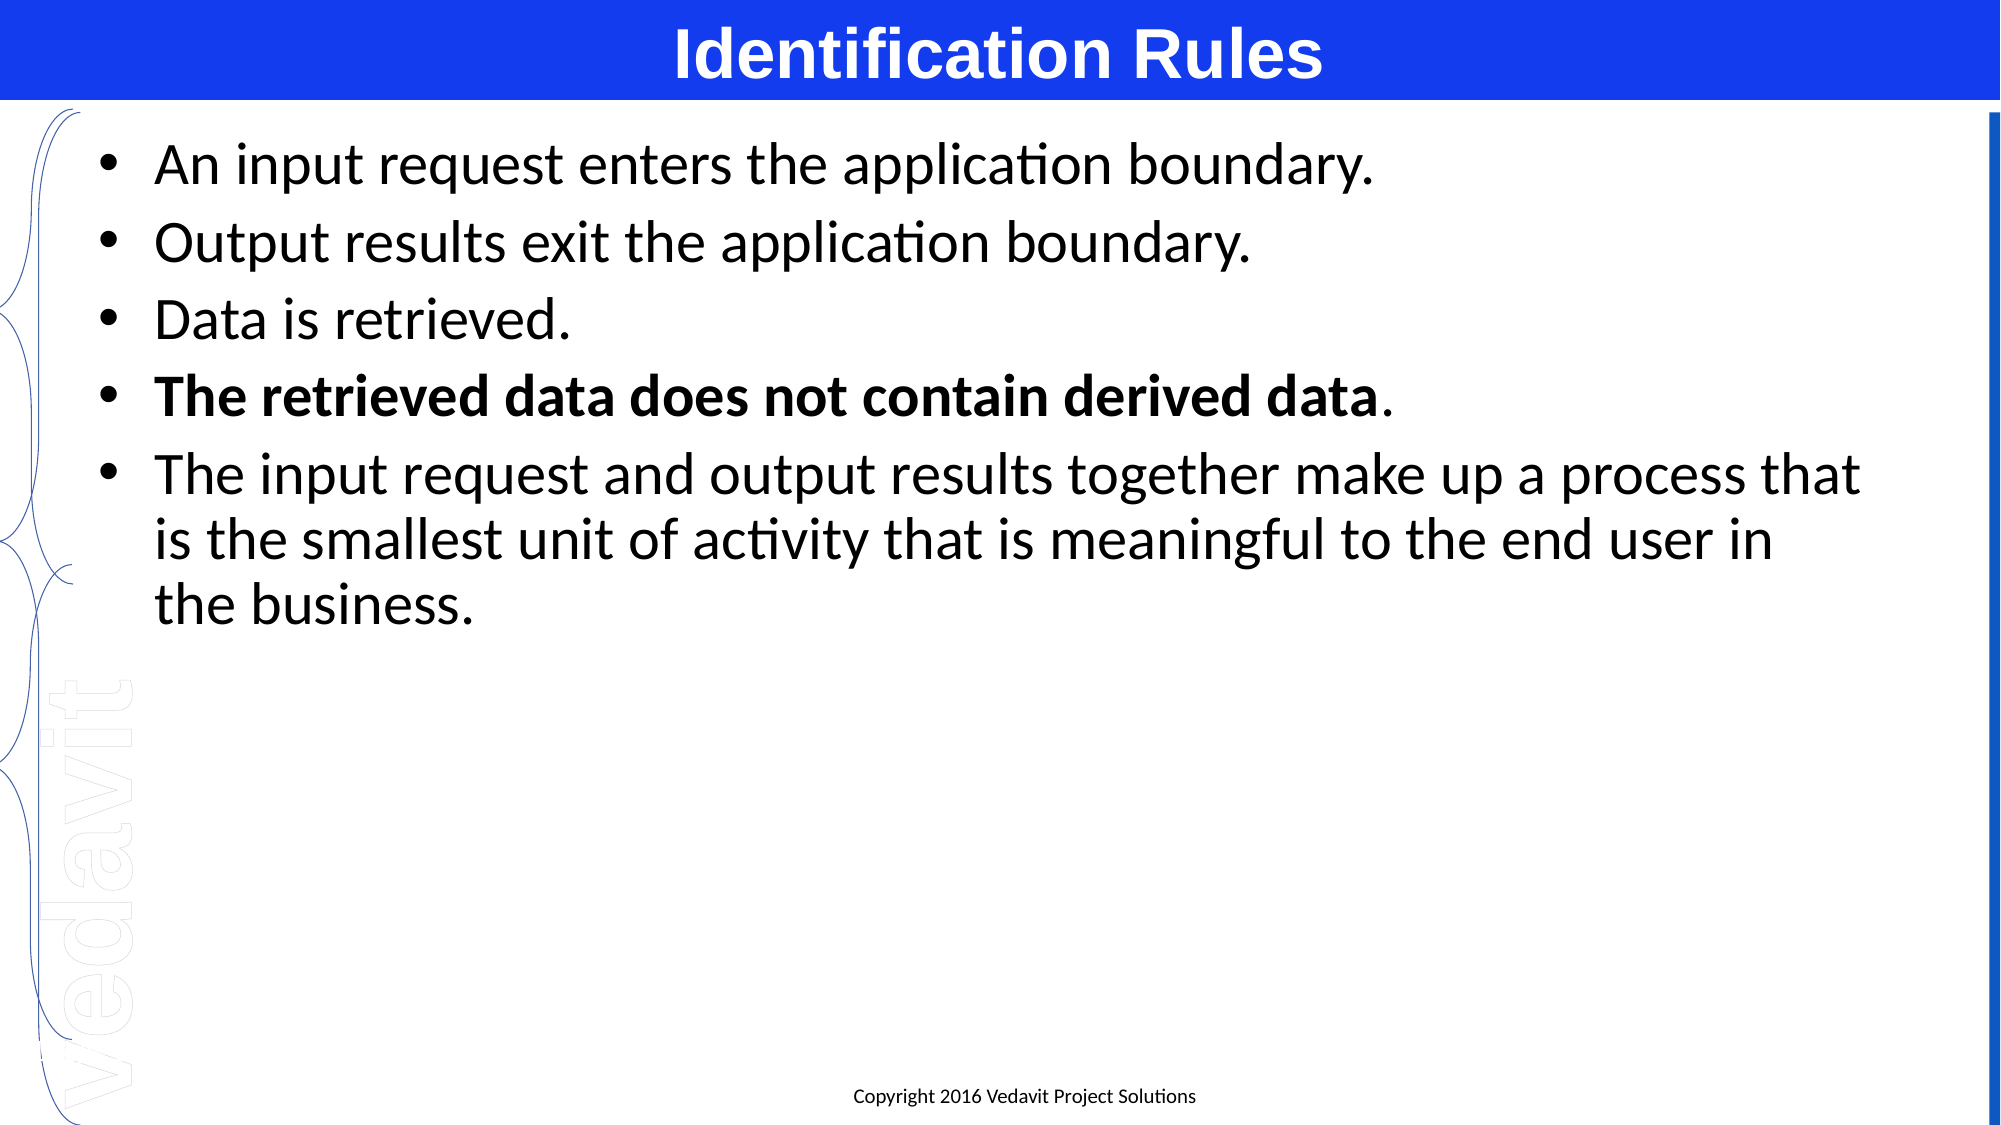

# Identification Rules

An input request enters the application boundary.
Output results exit the application boundary.
Data is retrieved.
The retrieved data does not contain derived data.
The input request and output results together make up a process that is the smallest unit of activity that is meaningful to the end user in the business.
01-Apr-16
Slide #